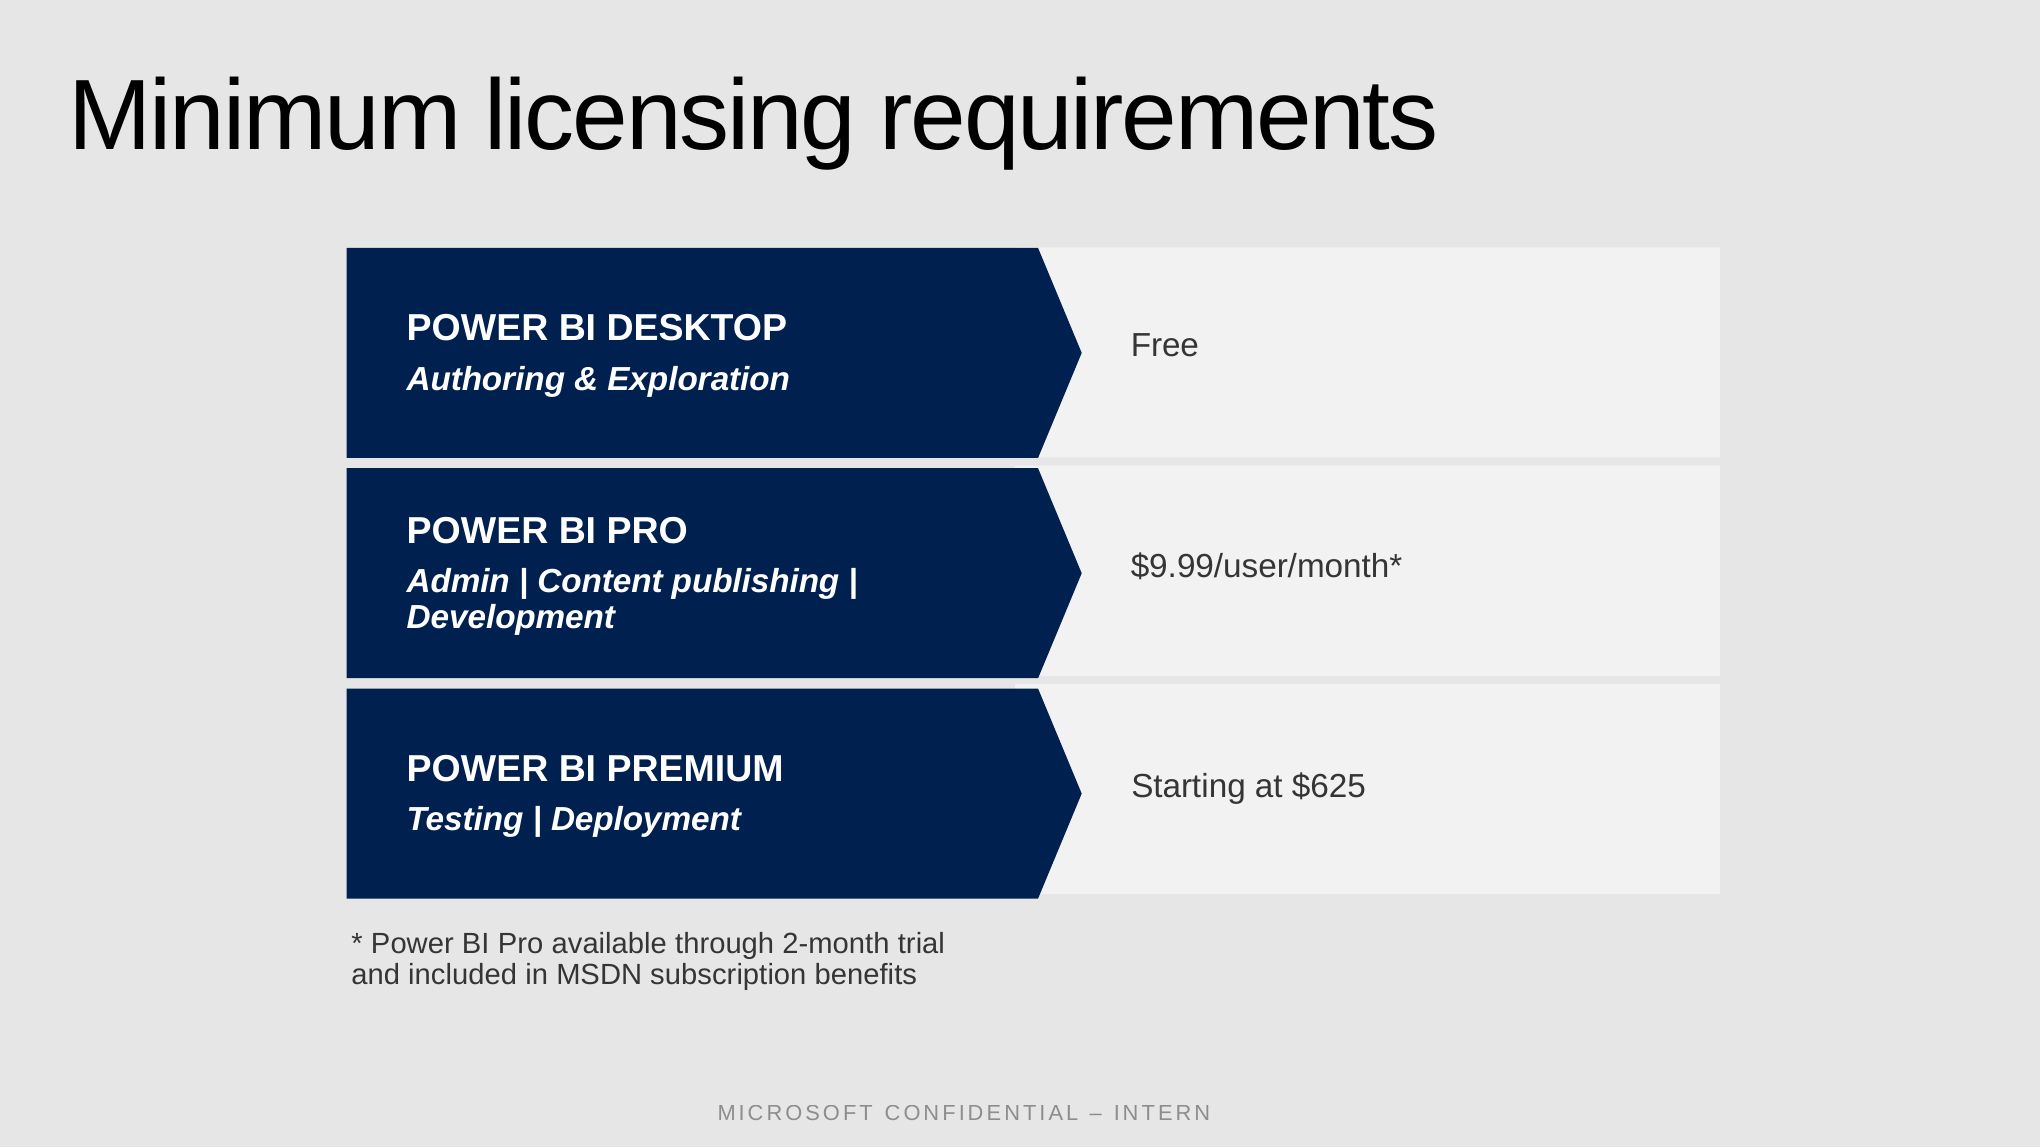

# Minimum licensing requirements

POWER BI DESKTOP
Authoring & Exploration
Free

POWER BI PRO
Admin | Content publishing | Development
$9.99/user/month*

POWER BI PREMIUM
Testing | Deployment
Starting at $625
* Power BI Pro available through 2-month trial and included in MSDN subscription benefits